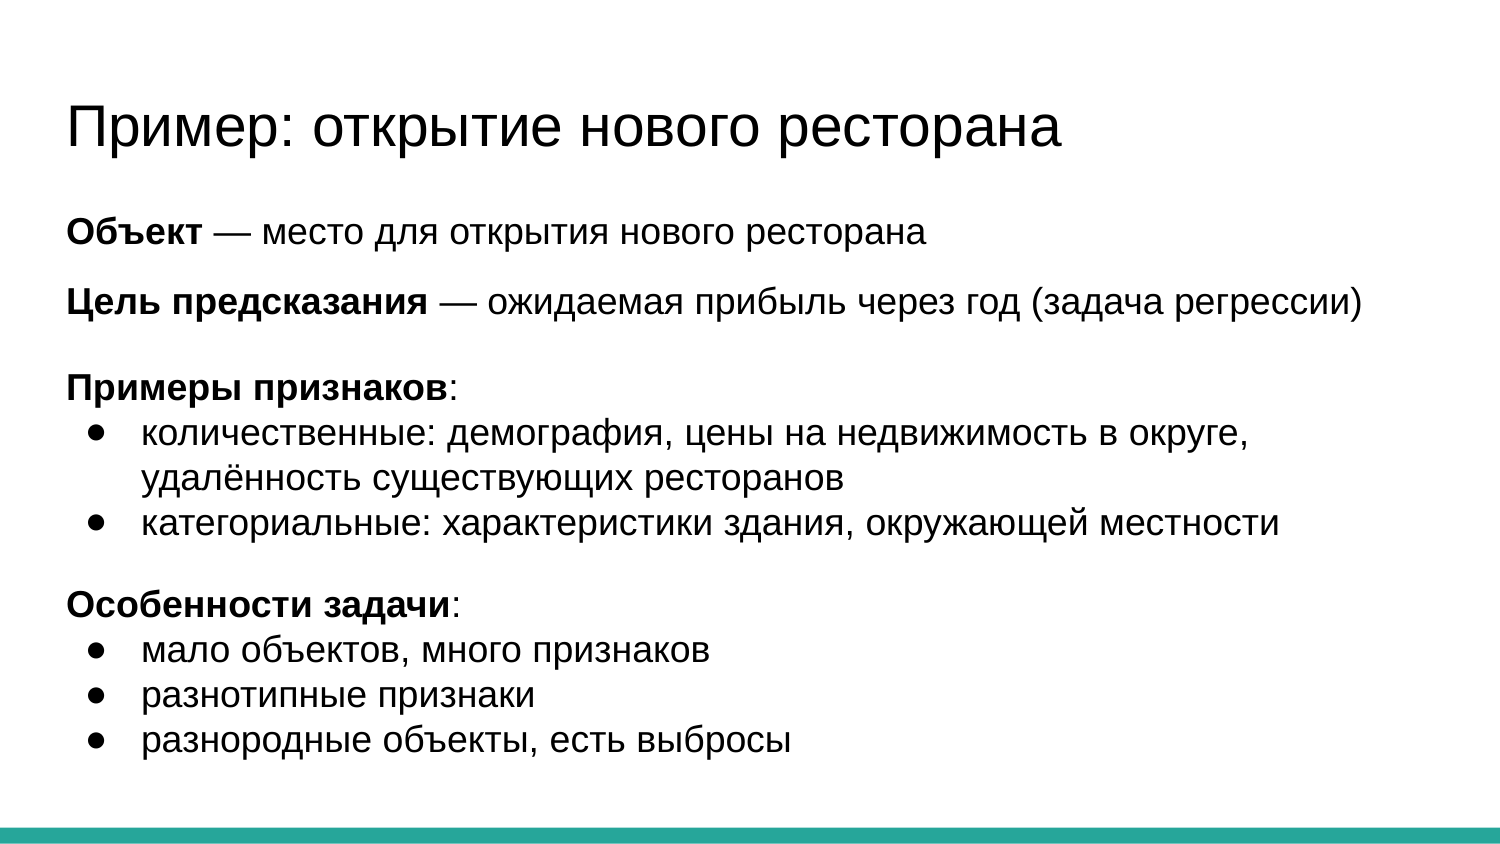

# Пример: открытие нового ресторана
Объект — место для открытия нового ресторана
Цель предсказания — ожидаемая прибыль через год (задача регрессии)

Примеры признаков:
количественные: демография, цены на недвижимость в округе, удалённость существующих ресторанов
категориальные: характеристики здания, окружающей местности
Особенности задачи:
мало объектов, много признаков
разнотипные признаки
разнородные объекты, есть выбросы